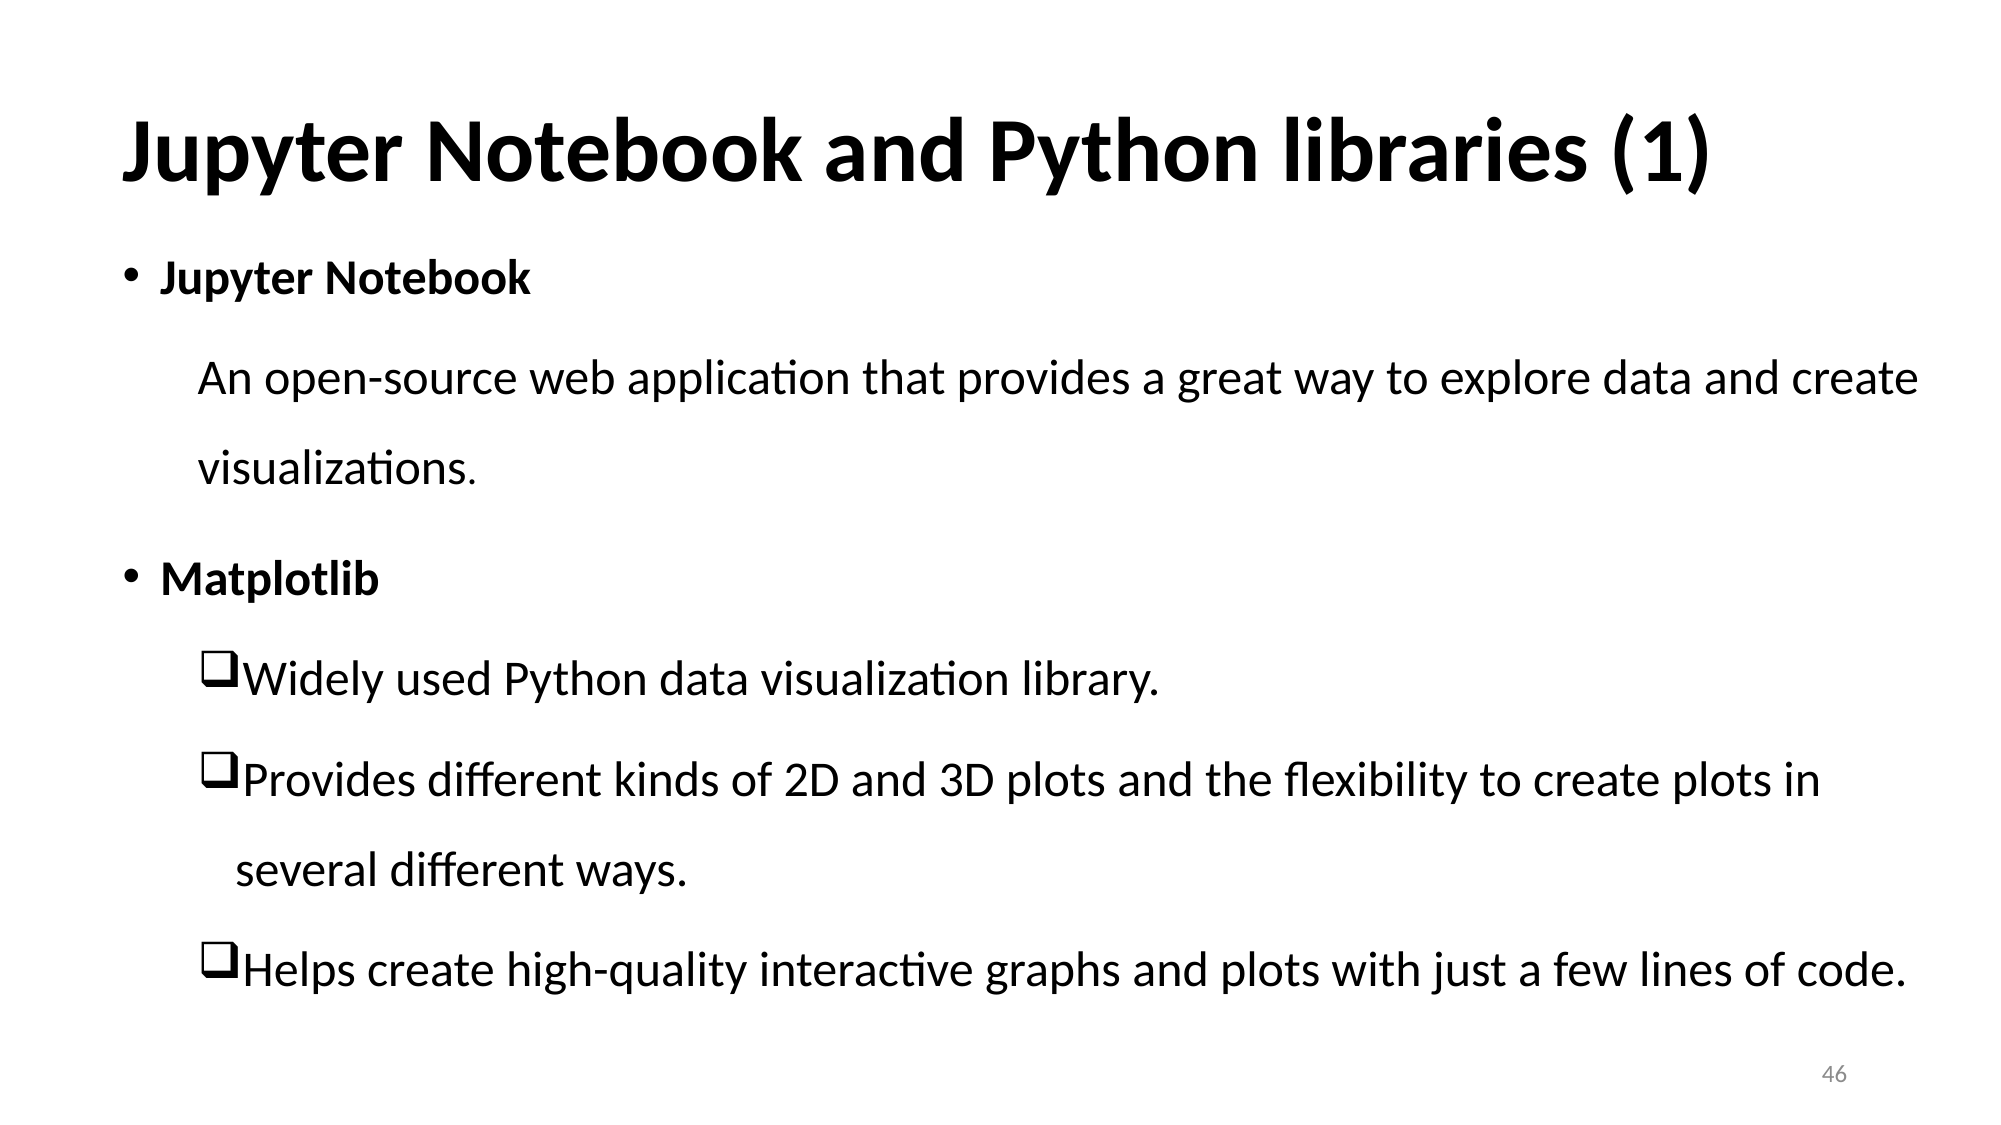

# Jupyter Notebook and Python libraries (1)
Jupyter Notebook
An open-source web application that provides a great way to explore data and create visualizations.
Matplotlib
Widely used Python data visualization library.
Provides different kinds of 2D and 3D plots and the flexibility to create plots in several different ways.
Helps create high-quality interactive graphs and plots with just a few lines of code.

46